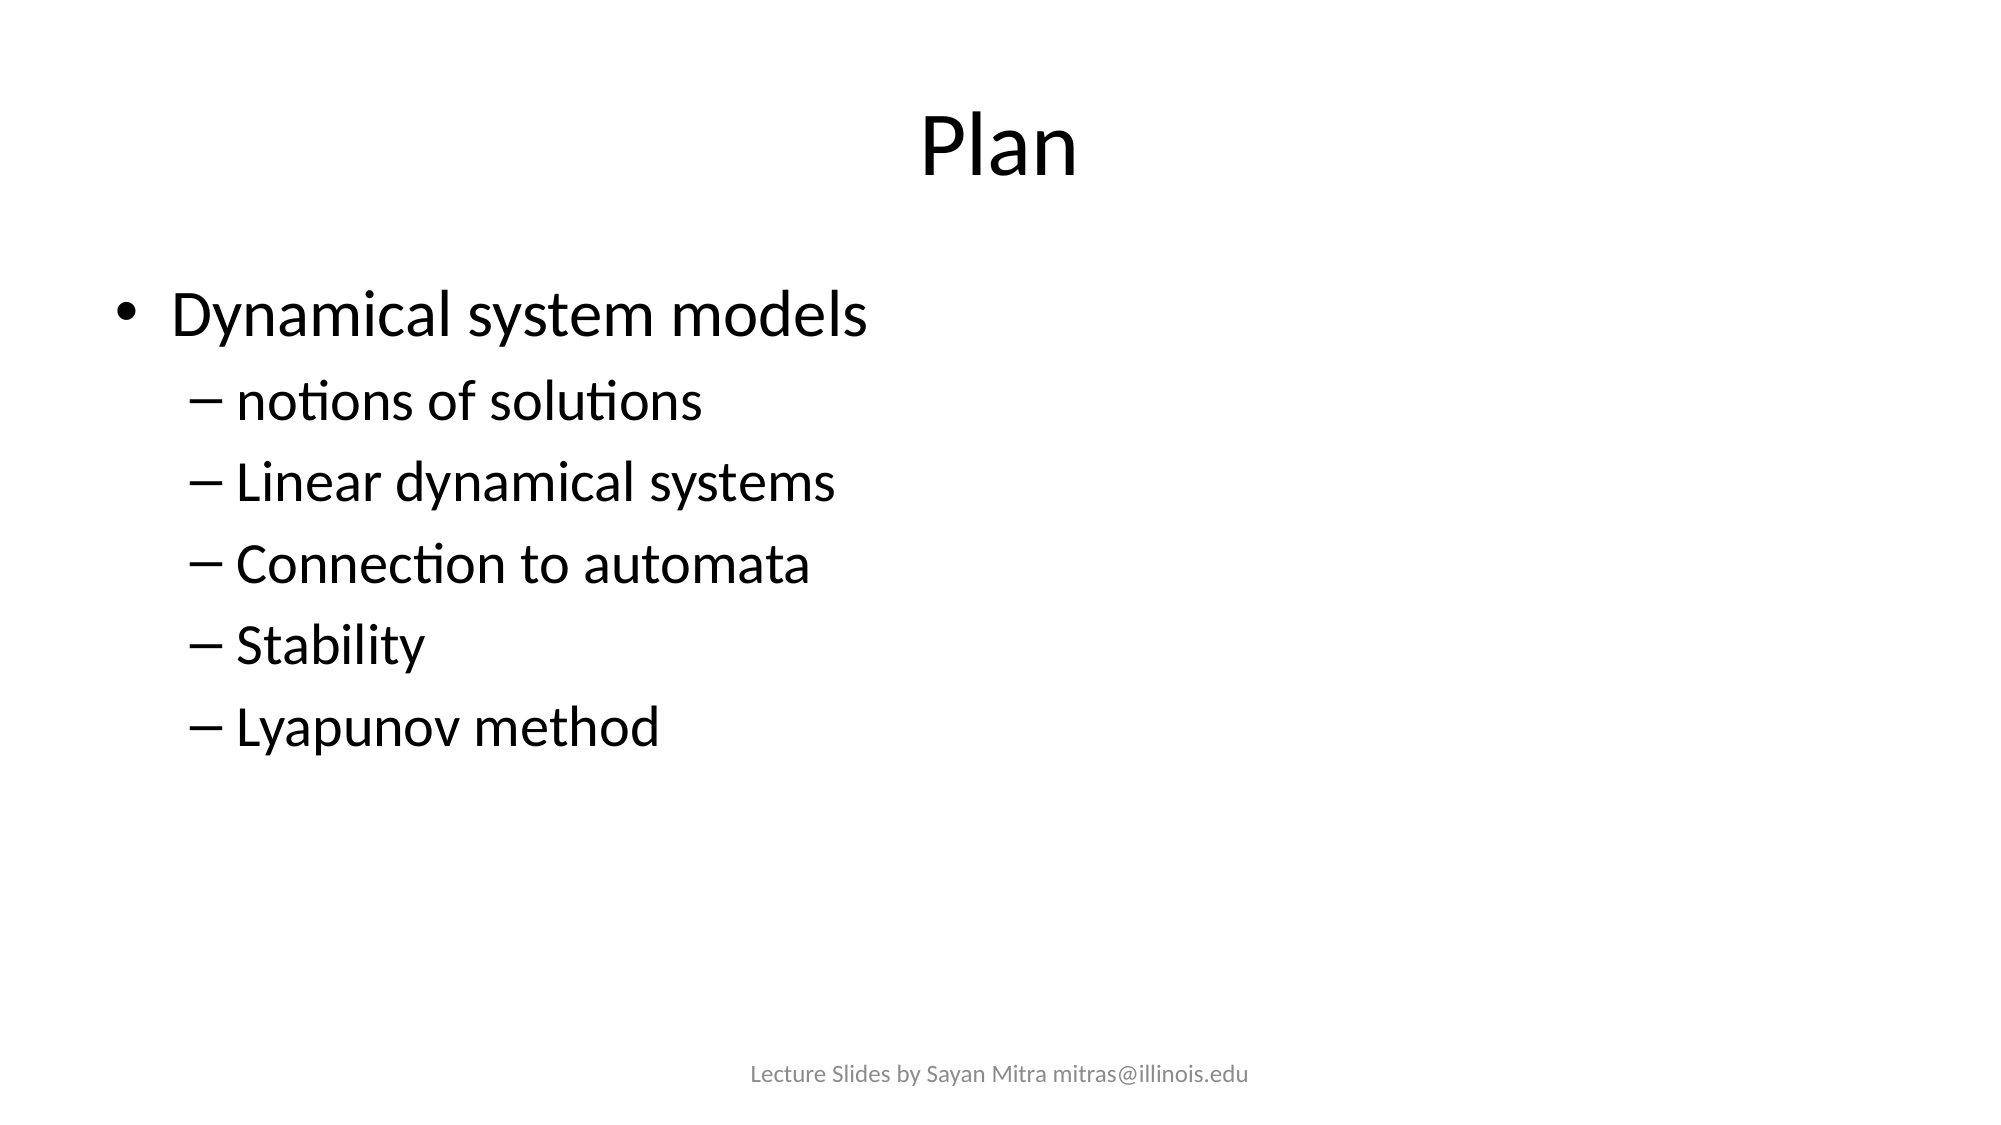

# Plan
Dynamical system models
notions of solutions
Linear dynamical systems
Connection to automata
Stability
Lyapunov method

Lecture Slides by Sayan Mitra mitras@illinois.edu